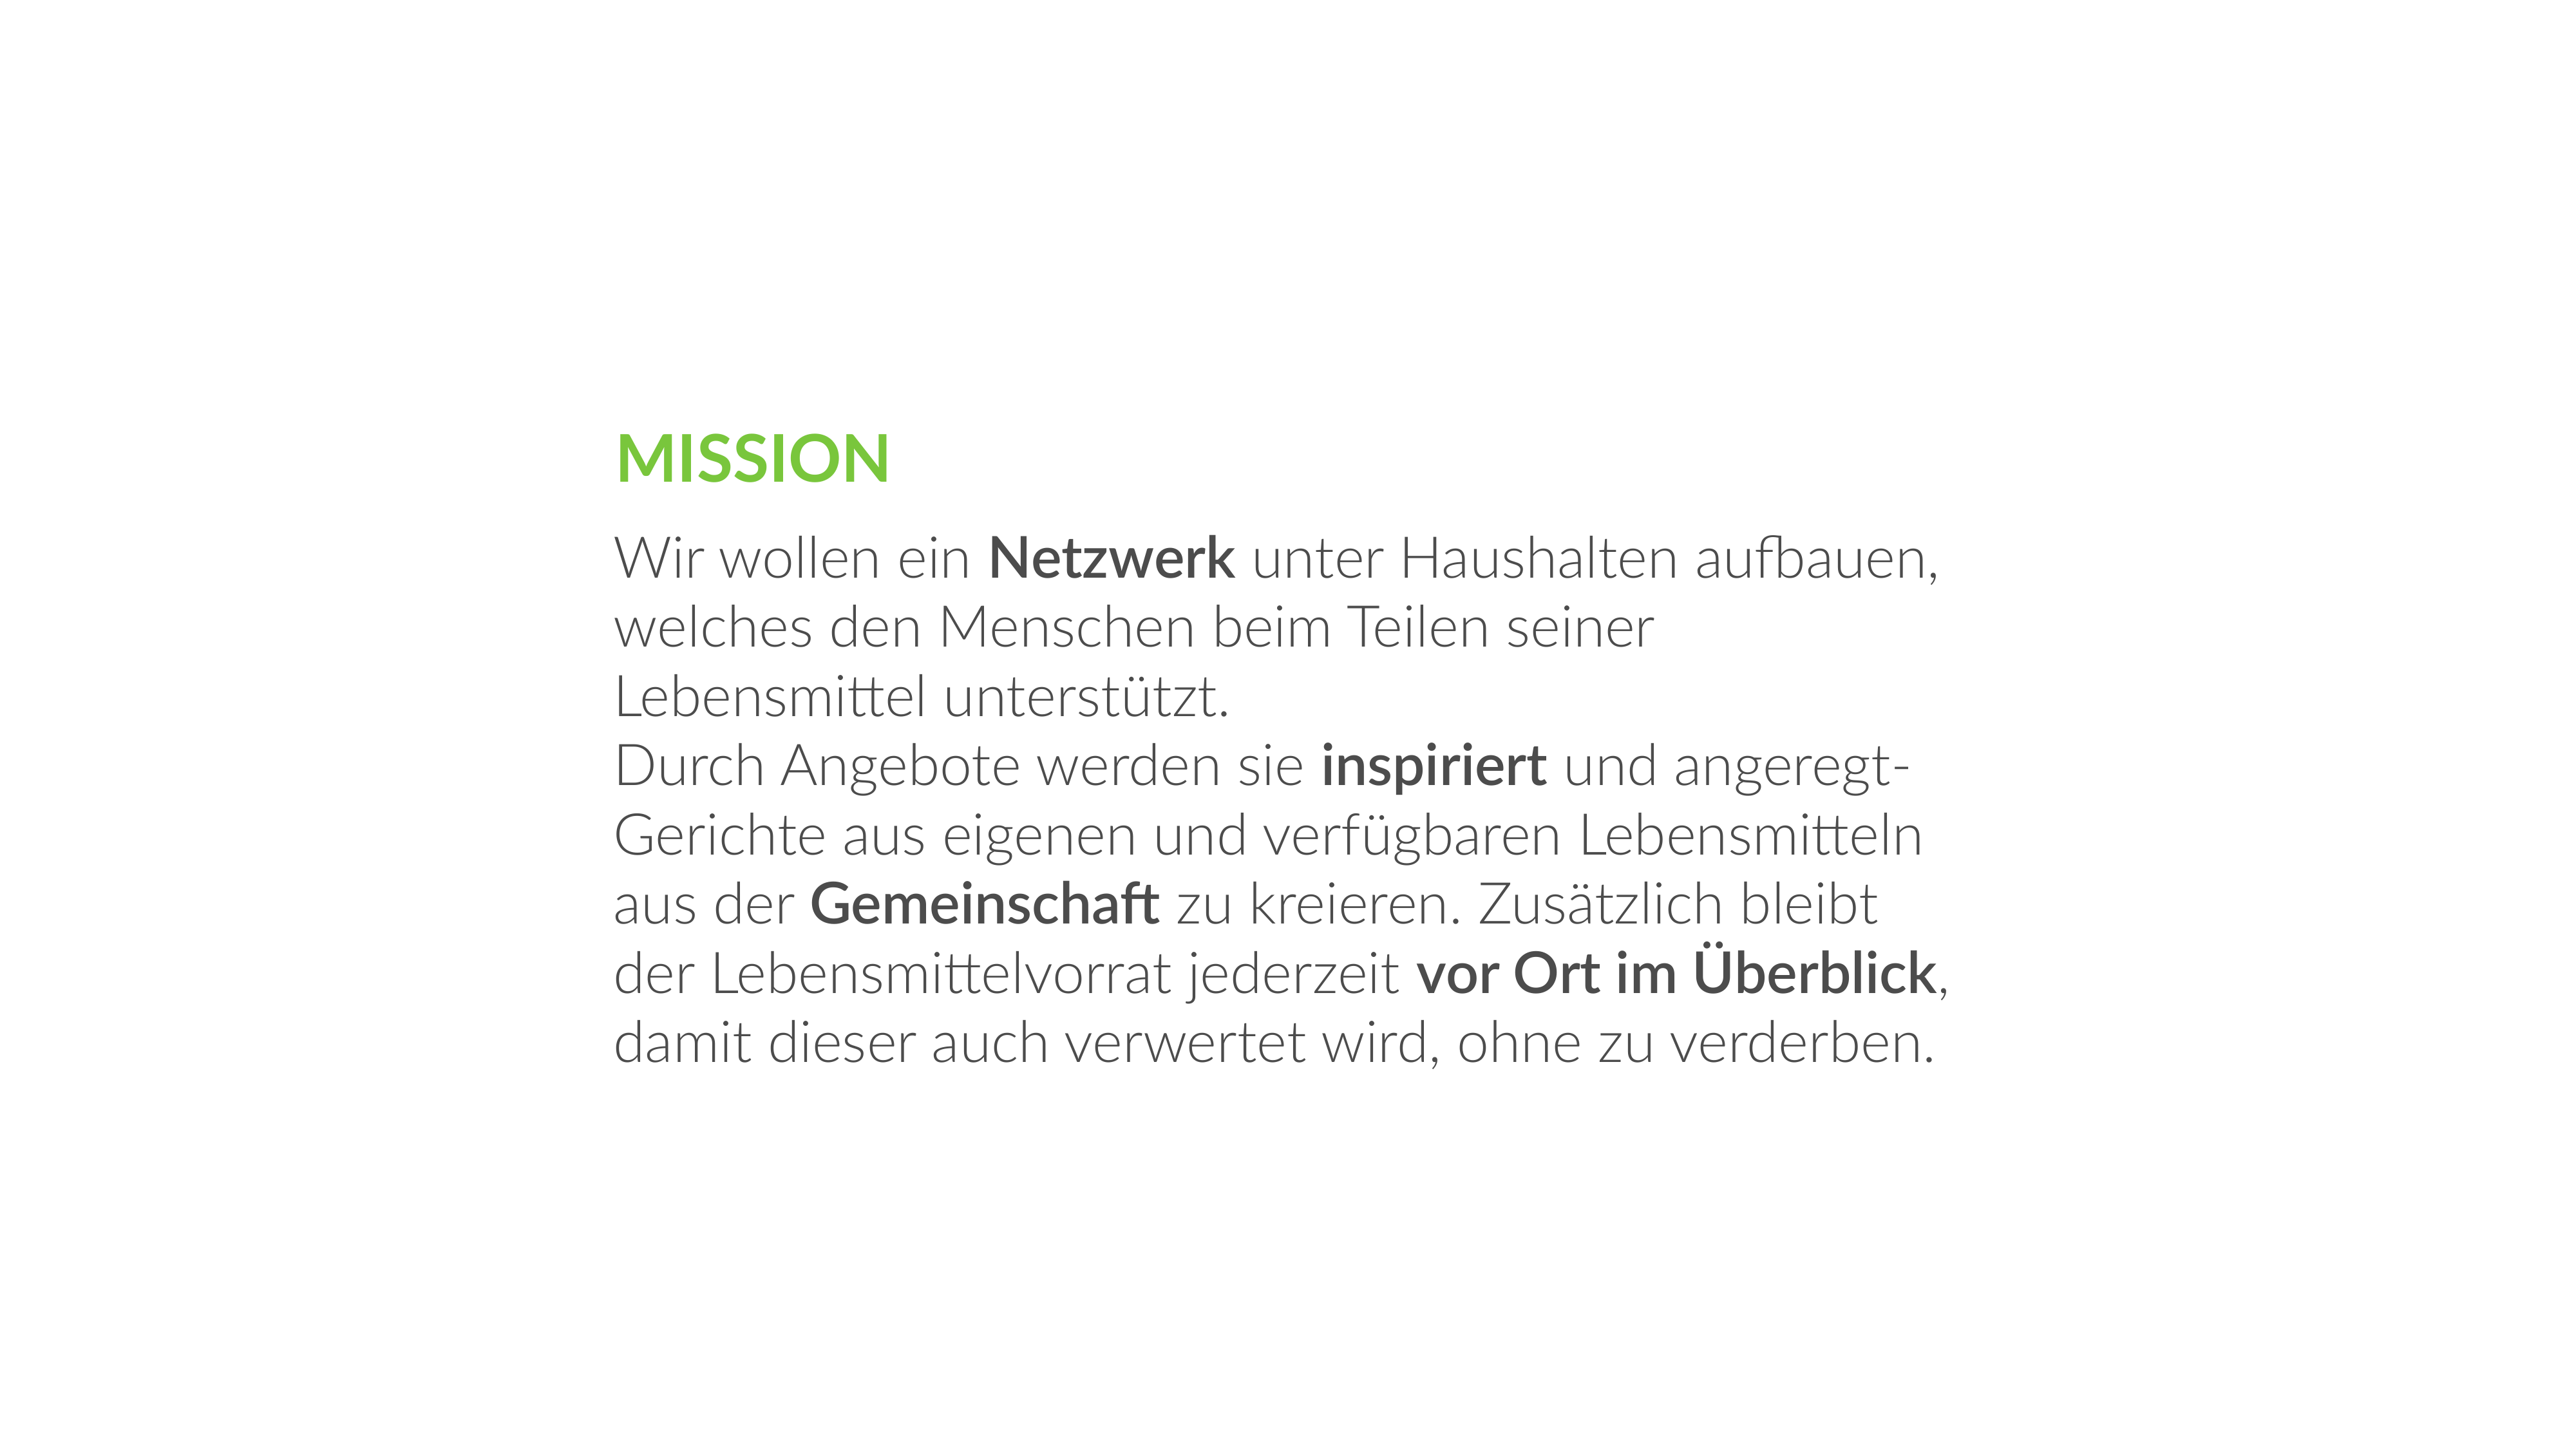

MISSION
Wir wollen ein Netzwerk unter Haushalten aufbauen, welches den Menschen beim Teilen seiner Lebensmittel unterstützt.
Durch Angebote werden sie inspiriert und angeregt-Gerichte aus eigenen und verfügbaren Lebensmitteln aus der Gemeinschaft zu kreieren. Zusätzlich bleibt der Lebensmittelvorrat jederzeit vor Ort im Überblick, damit dieser auch verwertet wird, ohne zu verderben.